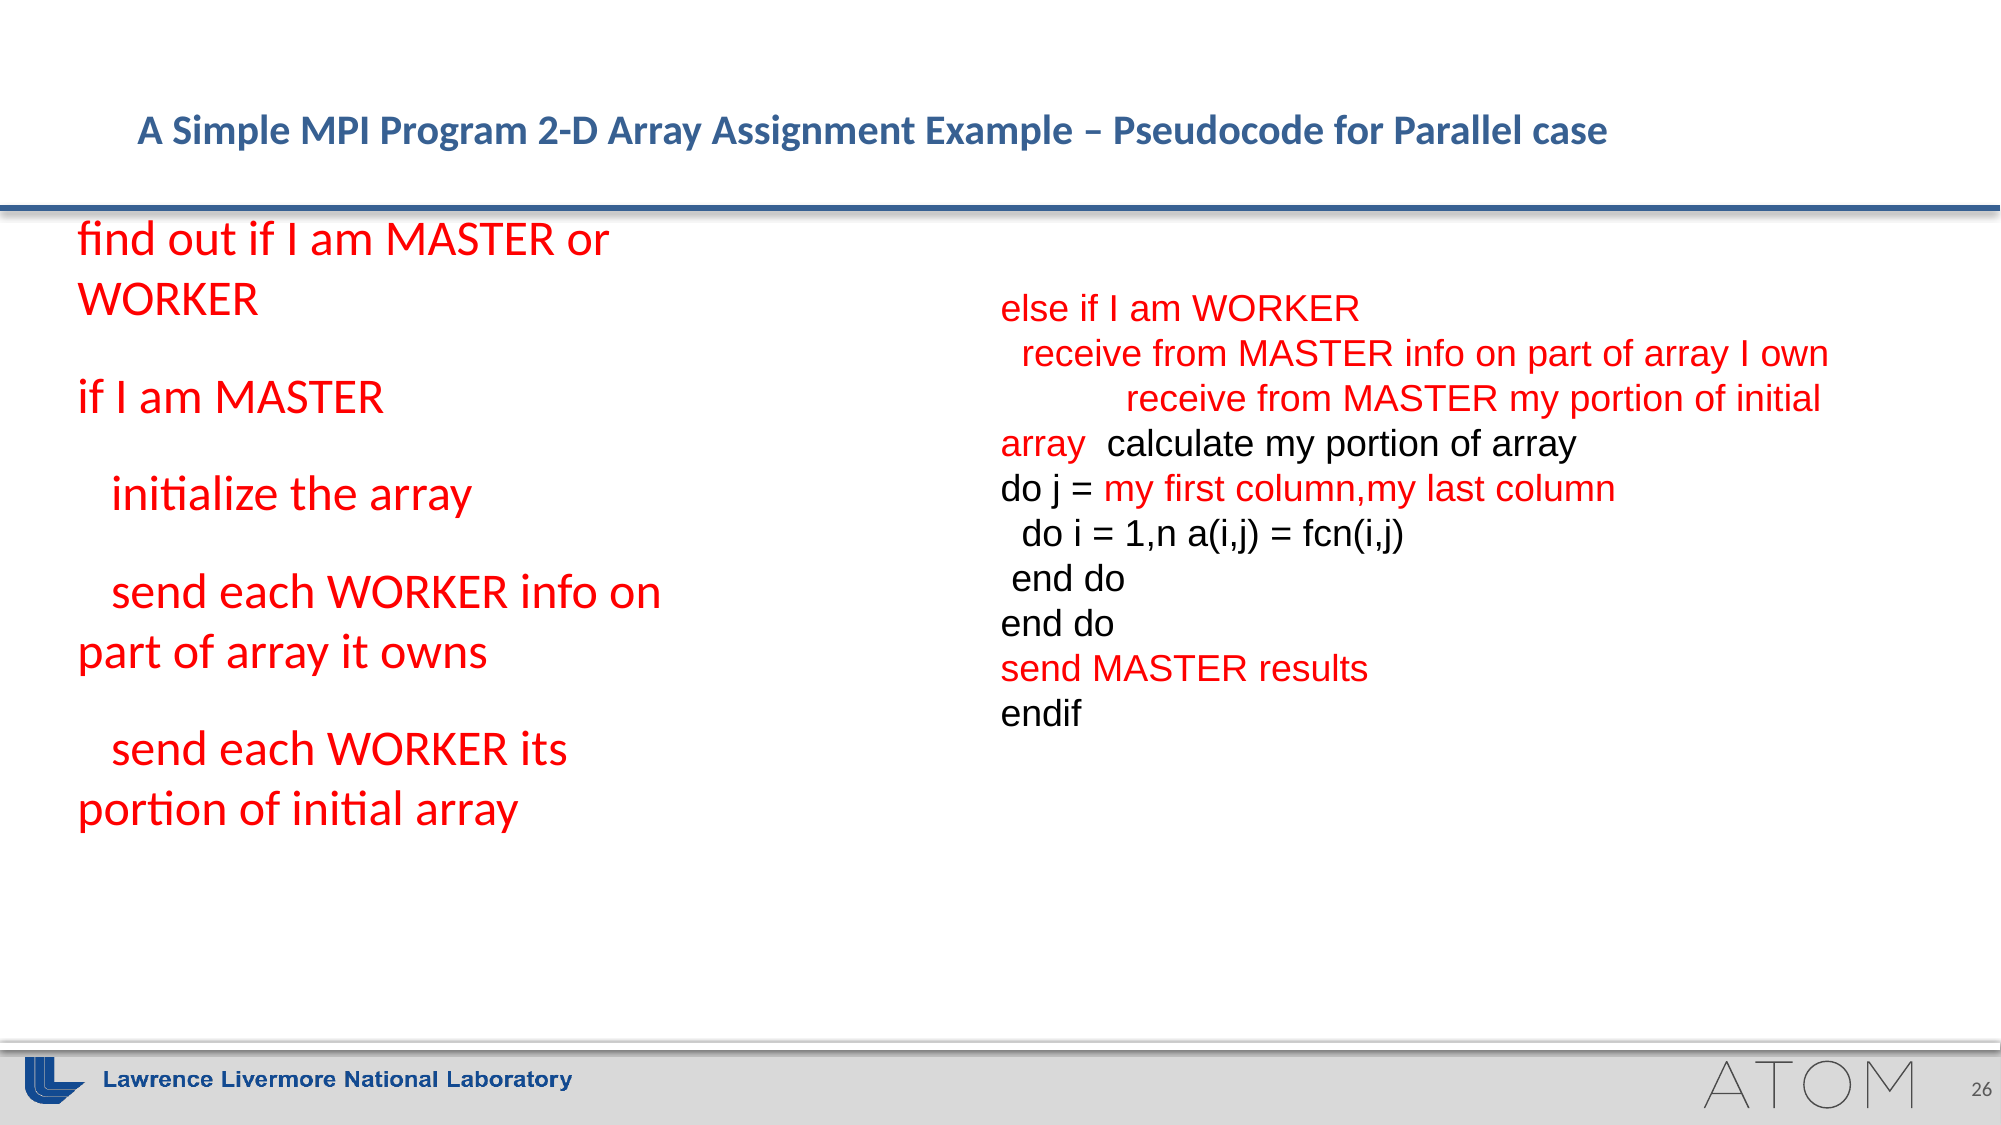

# A Simple MPI Program 2-D Array Assignment Example – Pseudocode for Parallel case
find out if I am MASTER or WORKER
if I am MASTER
   initialize the array
   send each WORKER info on part of array it owns
   send each WORKER its portion of initial array
else if I am WORKER
  receive from MASTER info on part of array I own             receive from MASTER my portion of initial array  calculate my portion of array
do j = my first column,my last column
  do i = 1,n a(i,j) = fcn(i,j)
 end do
end do
send MASTER results
endif